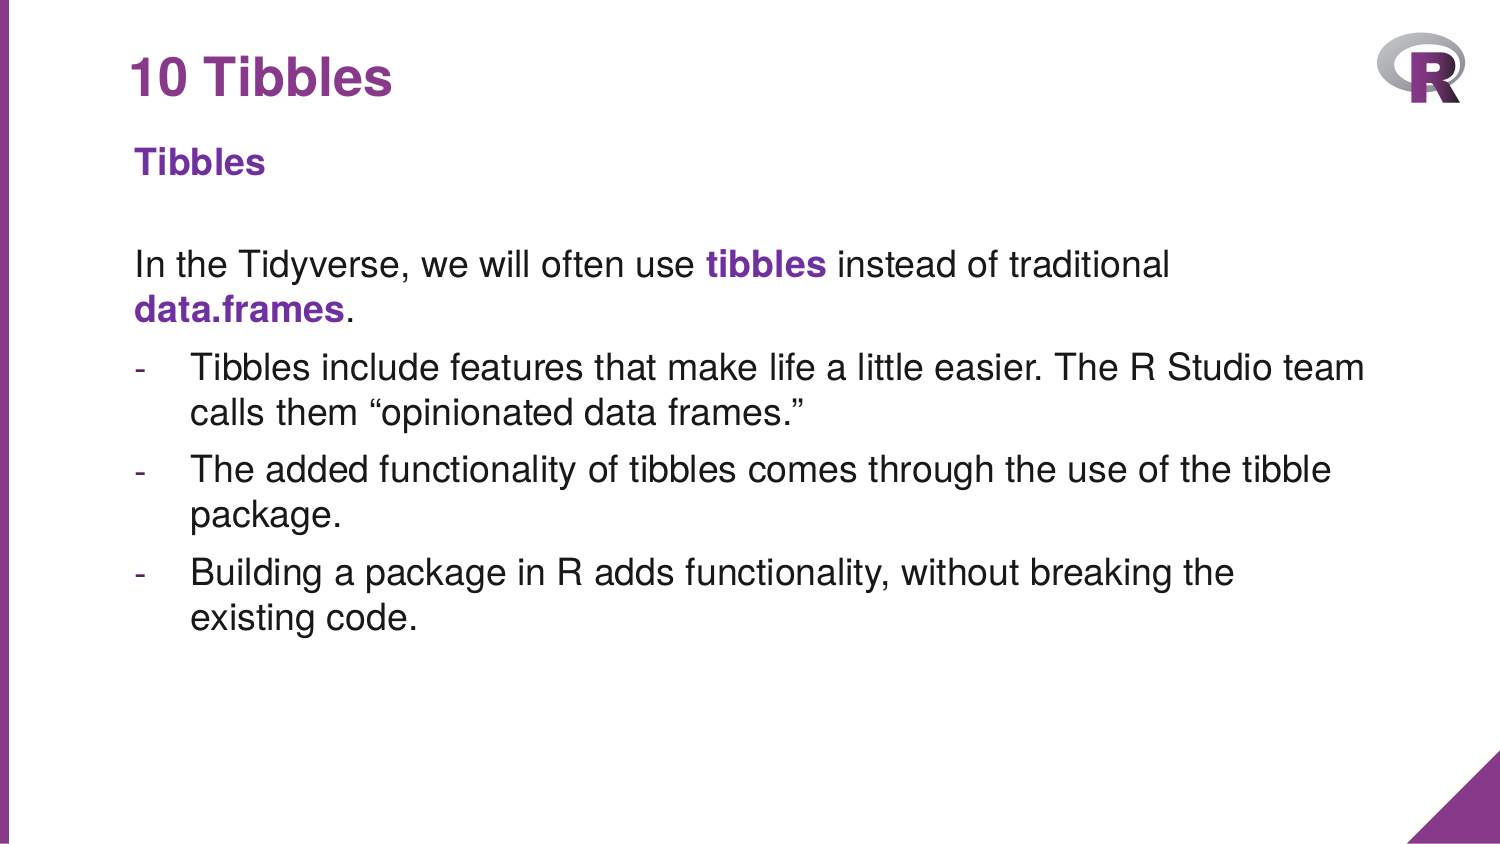

# 10 Tibbles
Tibbles
In the Tidyverse, we will often use tibbles instead of traditional data.frames.
Tibbles include features that make life a little easier. The R Studio team calls them “opinionated data frames.”
The added functionality of tibbles comes through the use of the tibble package.
Building a package in R adds functionality, without breaking the existing code.